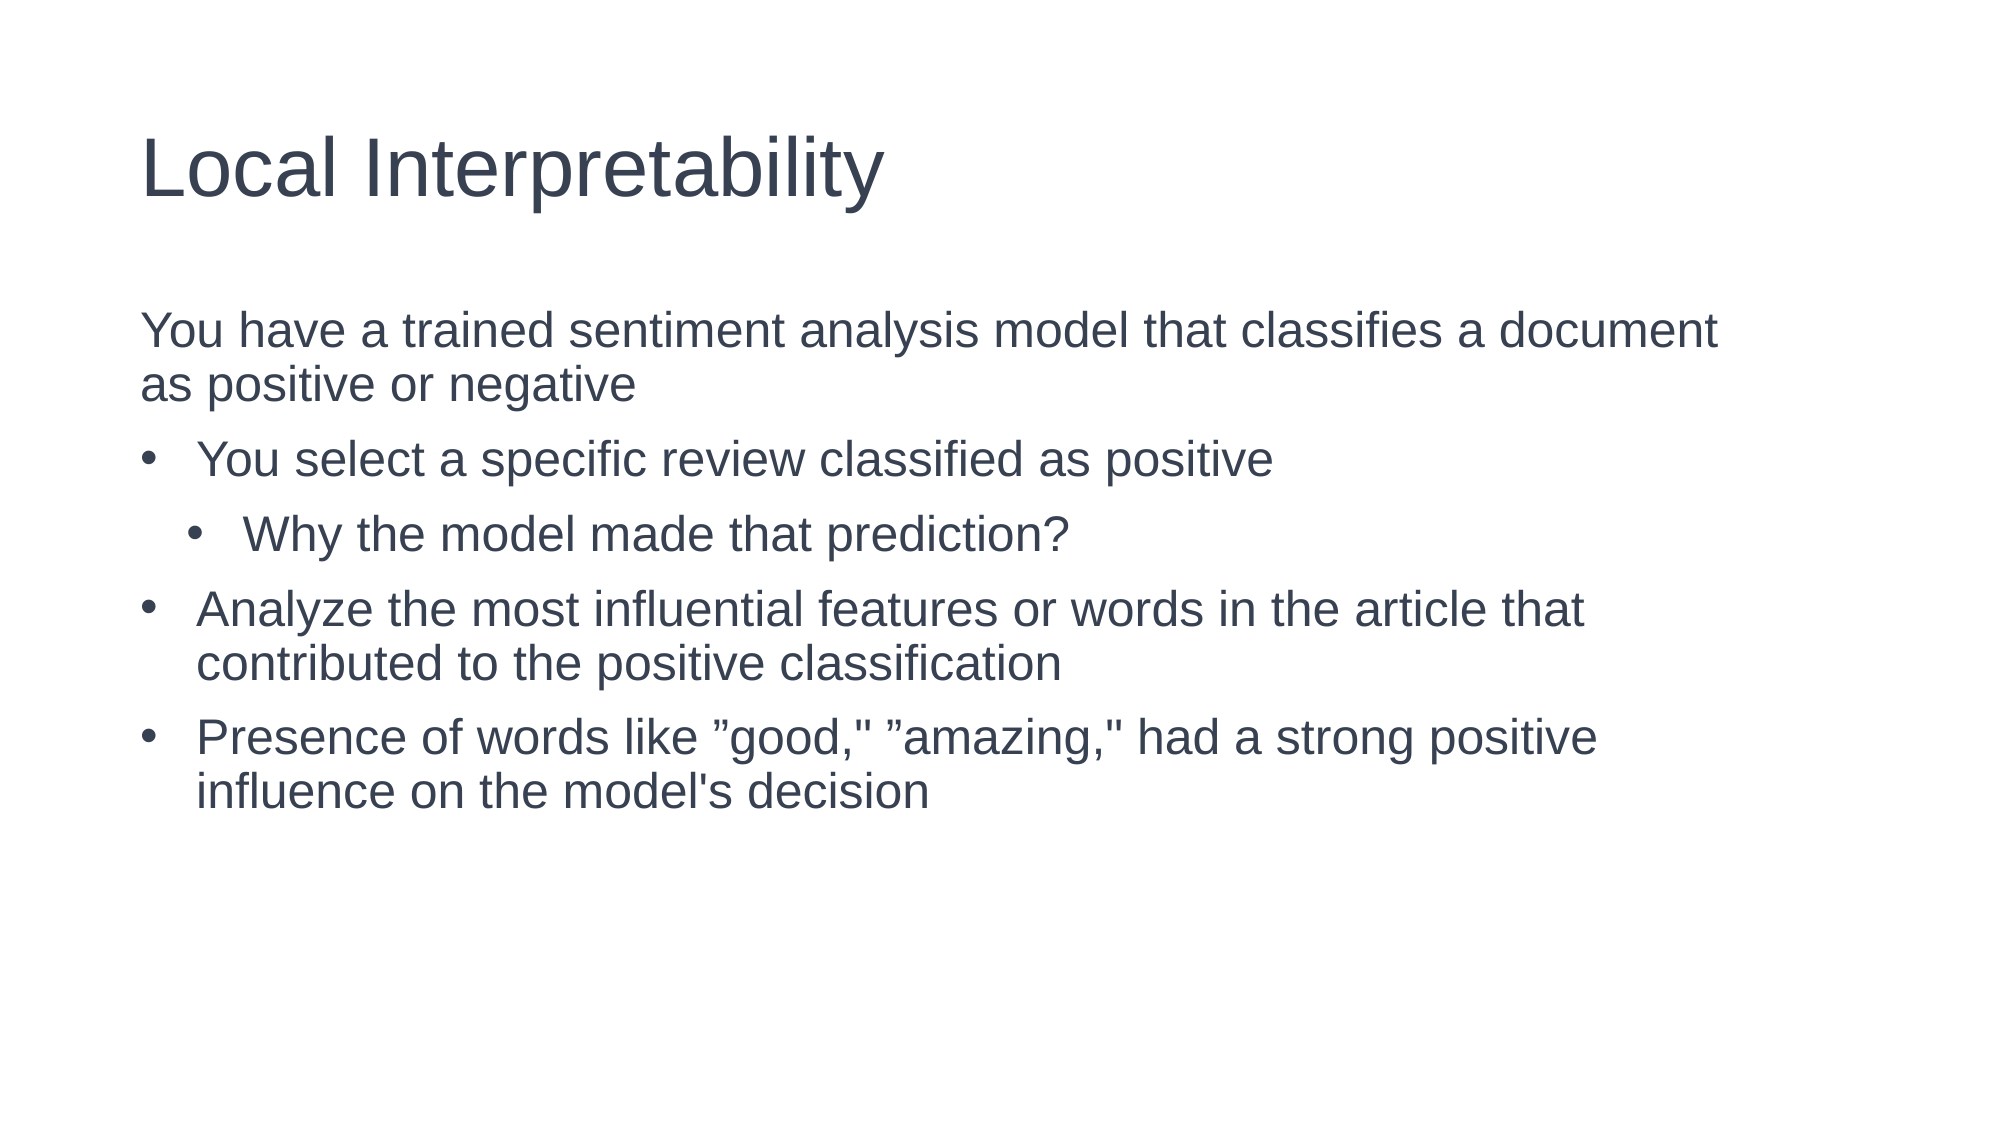

# Local Interpretability
You have a trained sentiment analysis model that classifies a document as positive or negative
You select a specific review classified as positive
Why the model made that prediction?
Analyze the most influential features or words in the article that contributed to the positive classification
Presence of words like ”good," ”amazing," had a strong positive influence on the model's decision